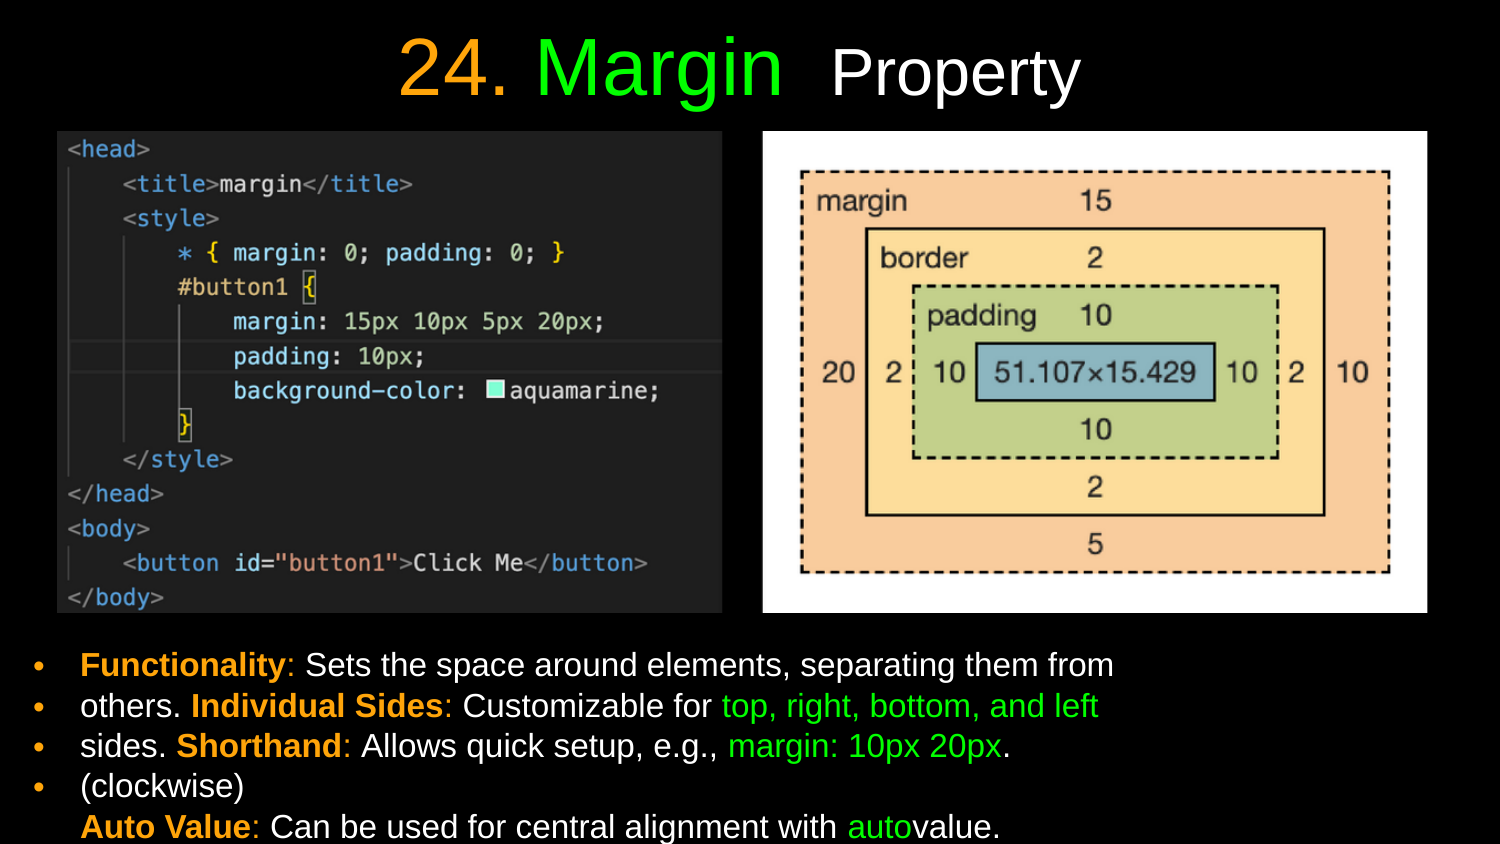

24. Margin
Property

Functionality: Sets the space around elements, separating them from others. Individual Sides: Customizable for top, right, bottom, and left sides. Shorthand: Allows quick setup, e.g., margin: 10px 20px. (clockwise)
Auto Value: Can be used for central alignment with autovalue.
• • • •